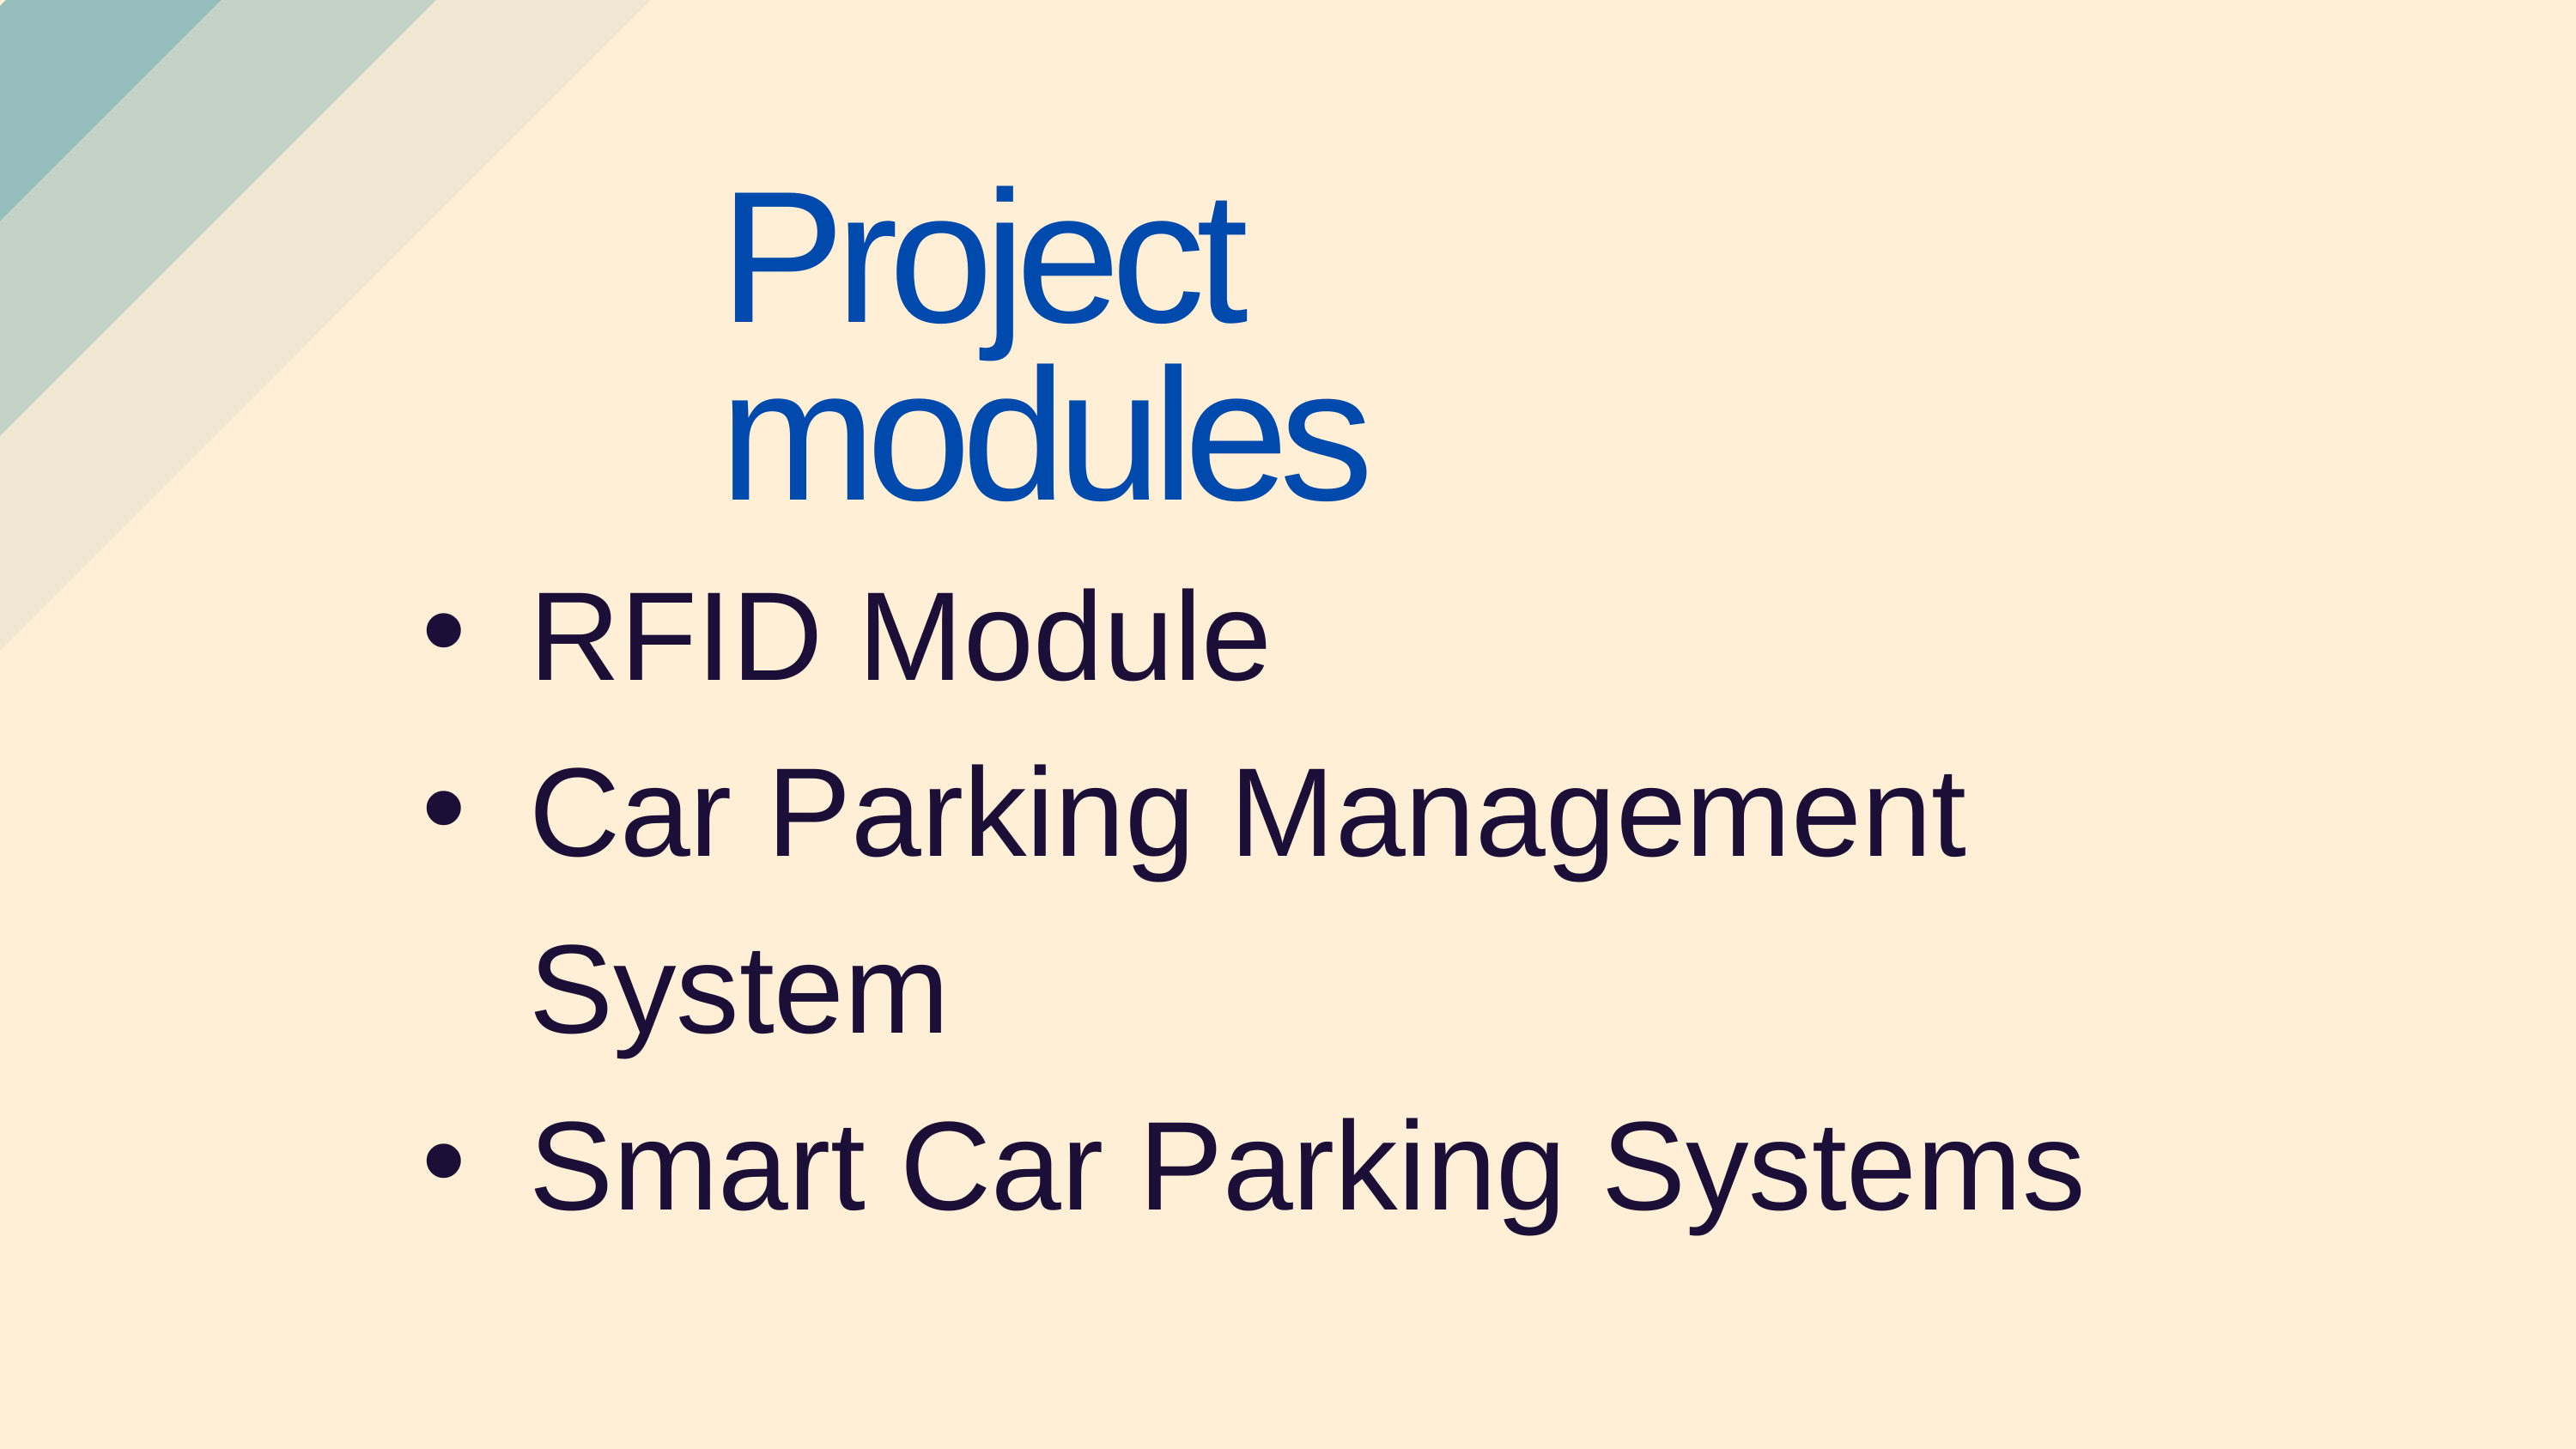

Project modules

RFID Module
Car Parking Management System
Smart Car Parking Systems